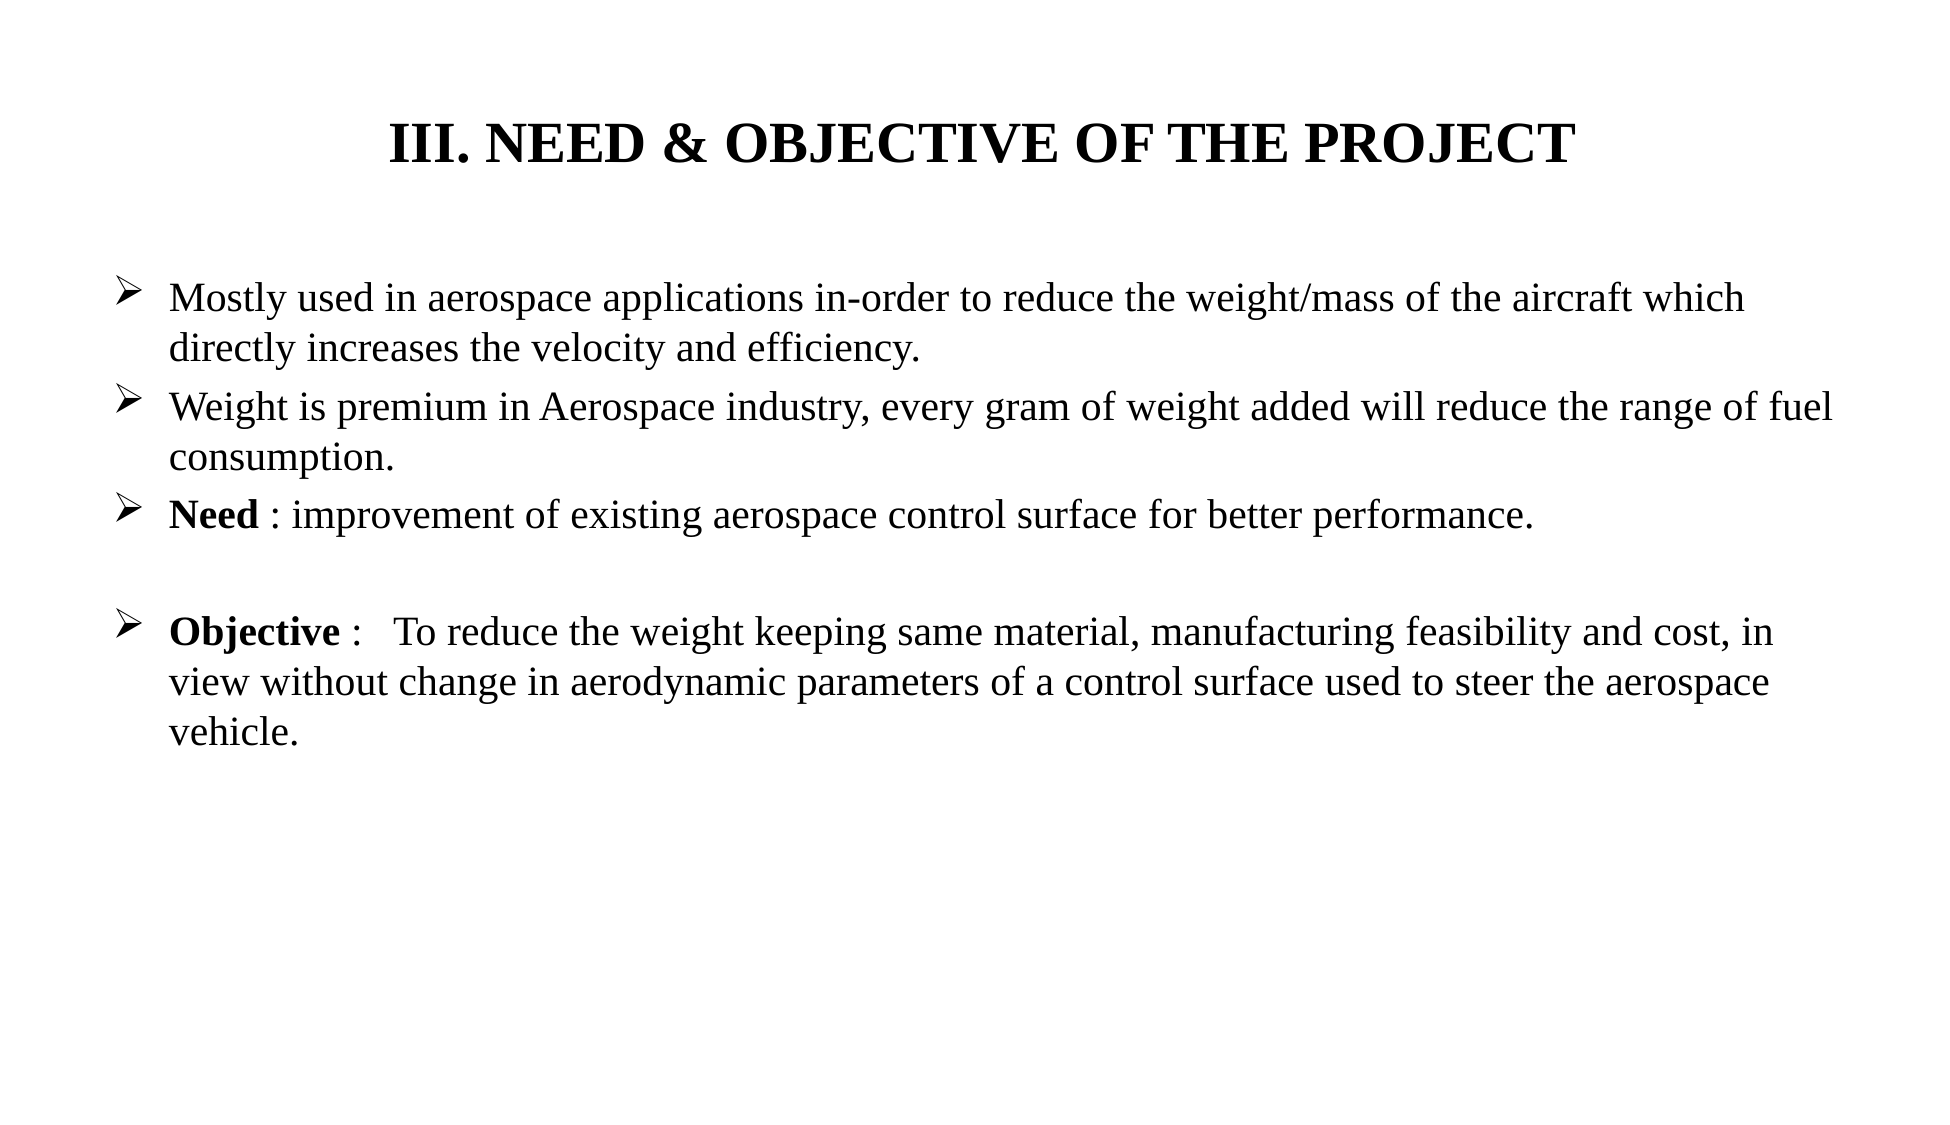

# III. NEED & OBJECTIVE OF THE PROJECT
Mostly used in aerospace applications in-order to reduce the weight/mass of the aircraft which directly increases the velocity and efficiency.
Weight is premium in Aerospace industry, every gram of weight added will reduce the range of fuel consumption.
Need : improvement of existing aerospace control surface for better performance.

Objective :   To reduce the weight keeping same material, manufacturing feasibility and cost, in view without change in aerodynamic parameters of a control surface used to steer the aerospace vehicle.